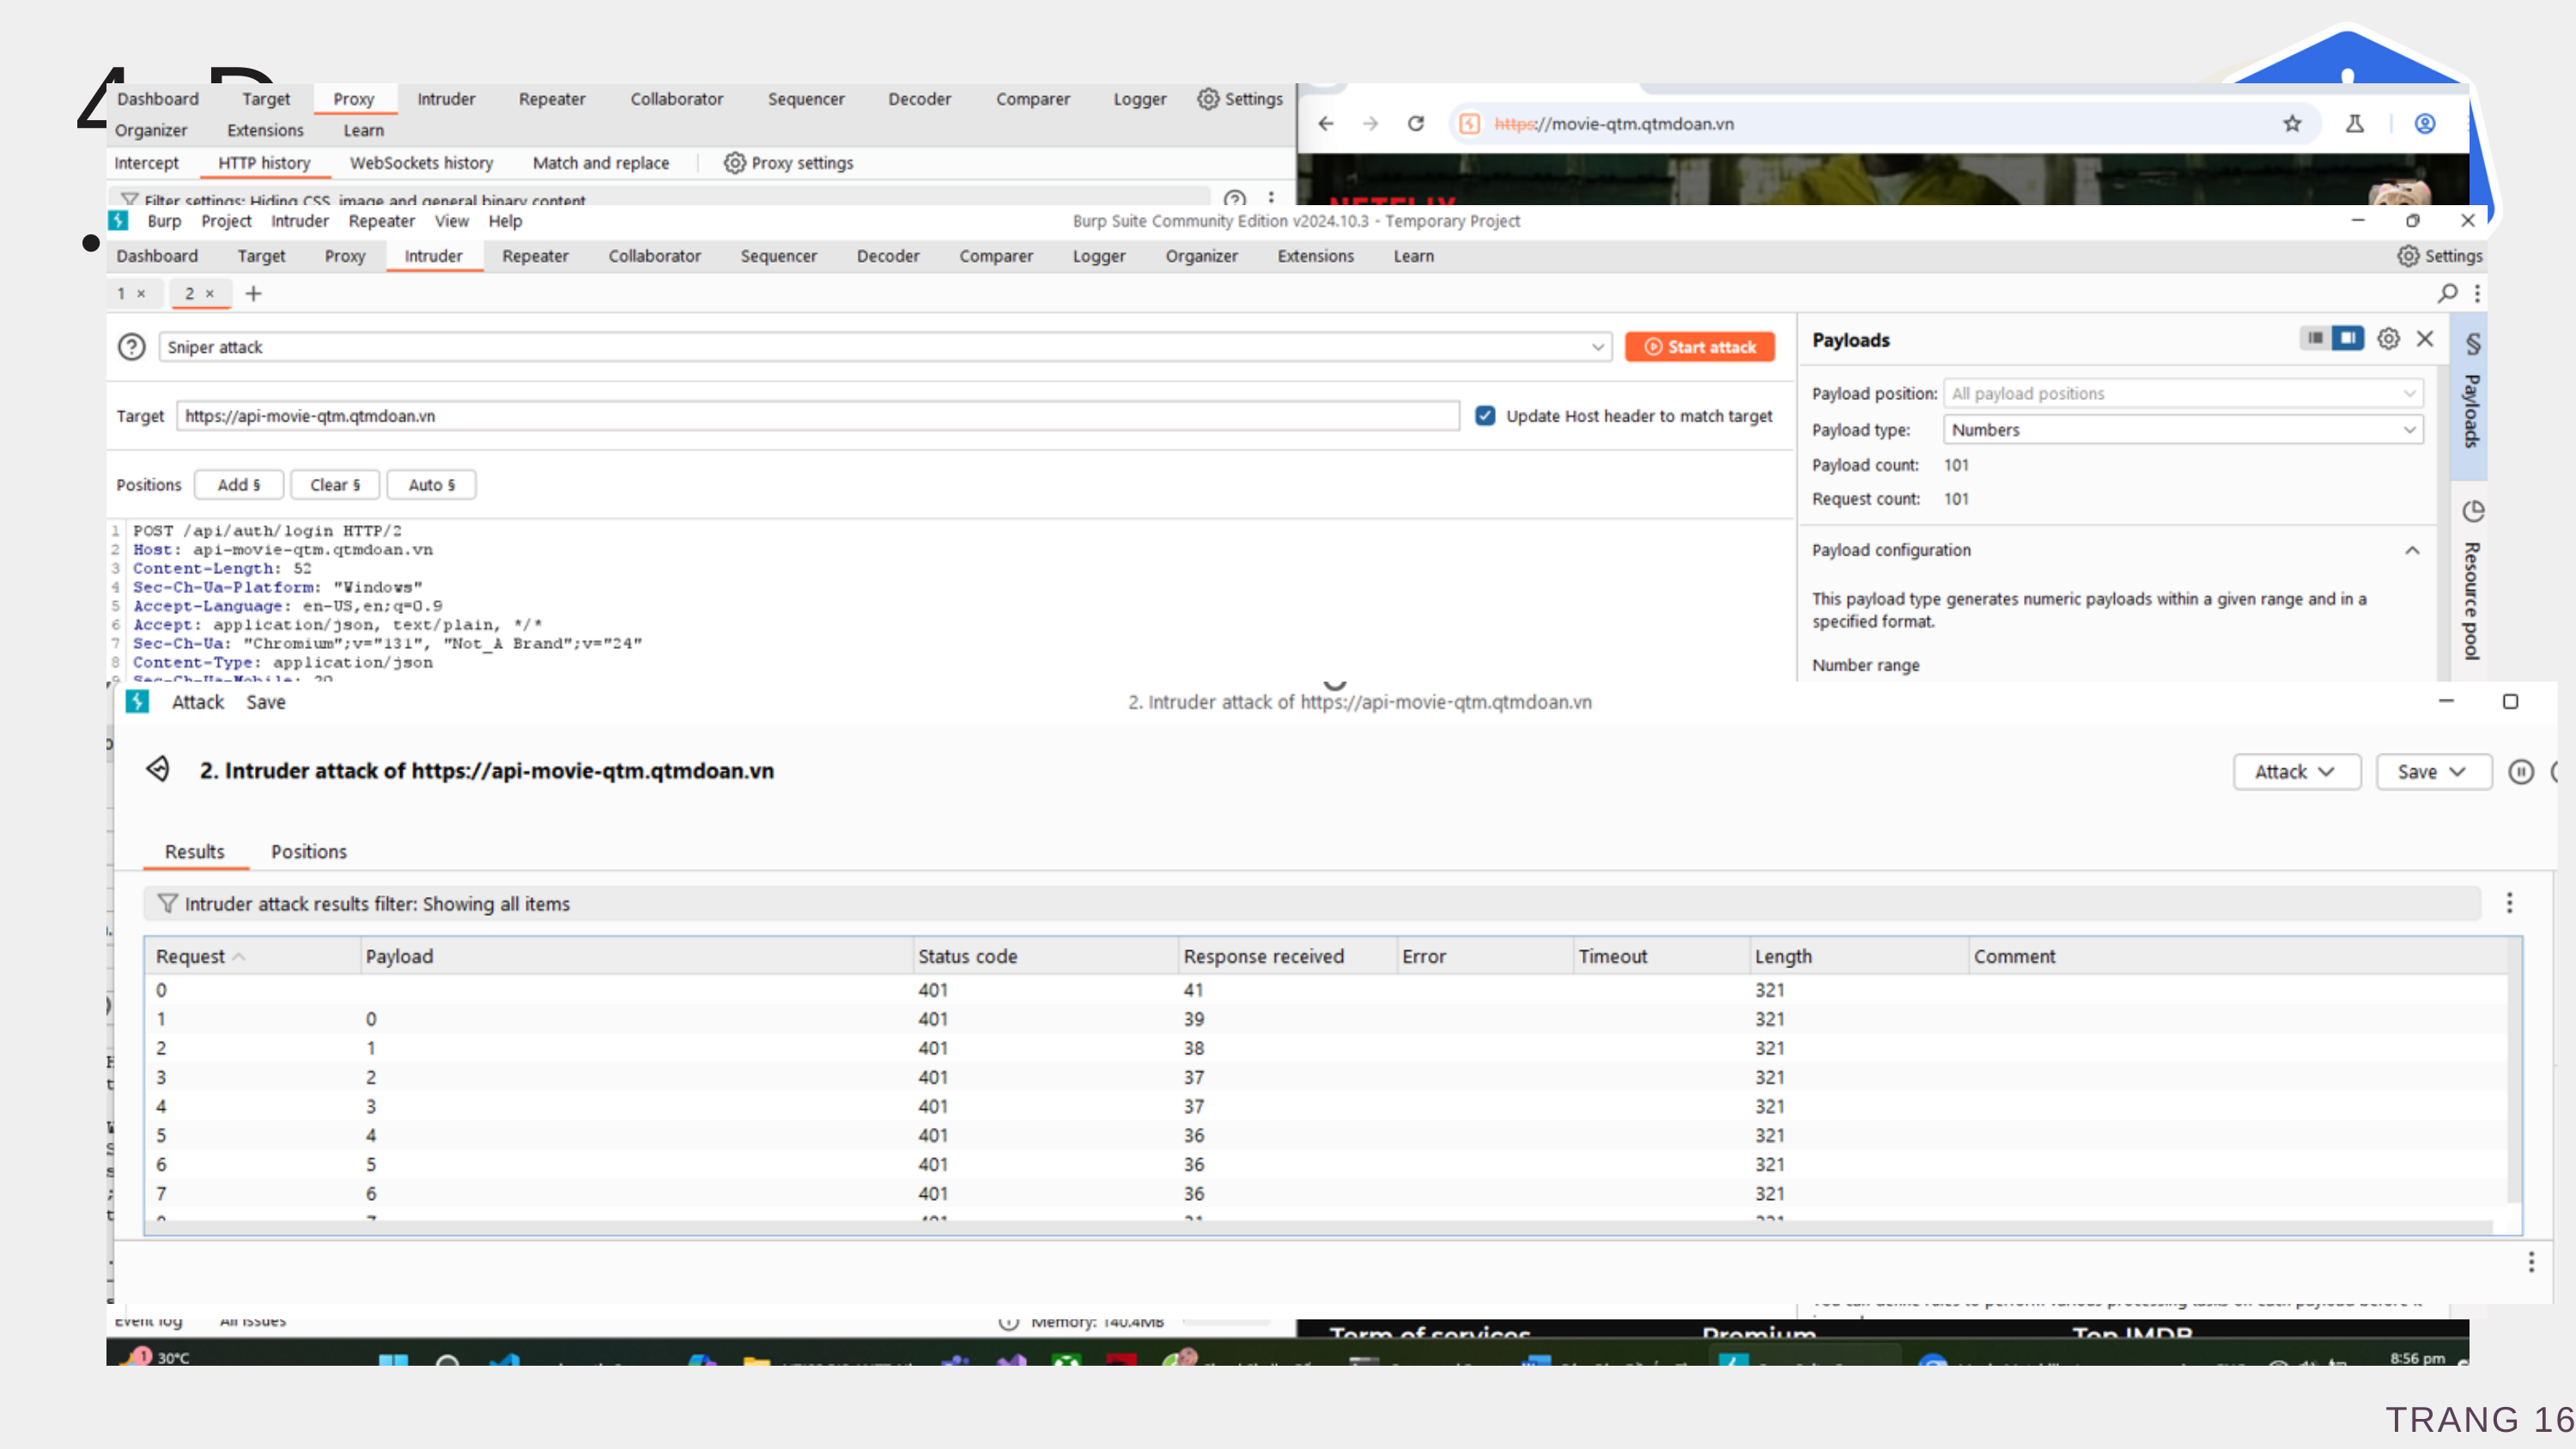

4. Demo

Kịch bản 3: Khả năng auto scale – tự tăng số lượng pod khi lượng tài nguyên sử dụng vượt quá mức cho phép

Dùng burpsuite thực hiện nhiều request đăng nhập (Intruder) đến ứng dụng web để tăng tài nguyên sử dụng của pod auth service và khiến nó vượt quá target

Mục tiêu: Kiểm tra xem khi vượt mức tài nguyên target của pod auth service thì hệ thống có tự động tạo thêm 1 pod mới hay không
TRANG 16